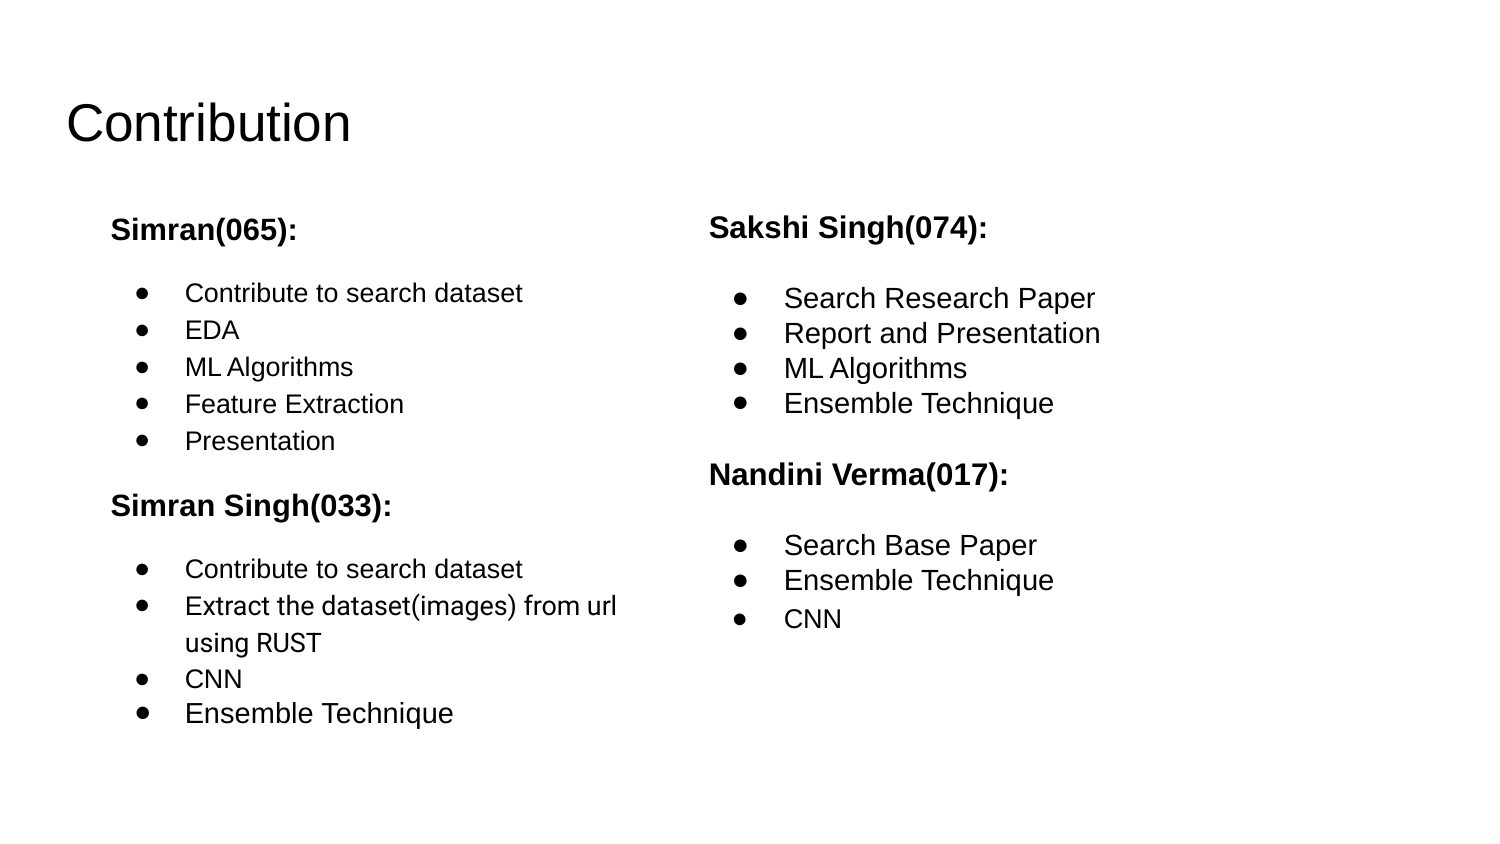

# Contribution
Simran(065):
Contribute to search dataset
EDA
ML Algorithms
Feature Extraction
Presentation
Simran Singh(033):
Contribute to search dataset
Extract the dataset(images) from url using RUST
CNN
Ensemble Technique
Sakshi Singh(074):

Search Research Paper
Report and Presentation
ML Algorithms
Ensemble Technique

Nandini Verma(017):

Search Base Paper
Ensemble Technique
CNN